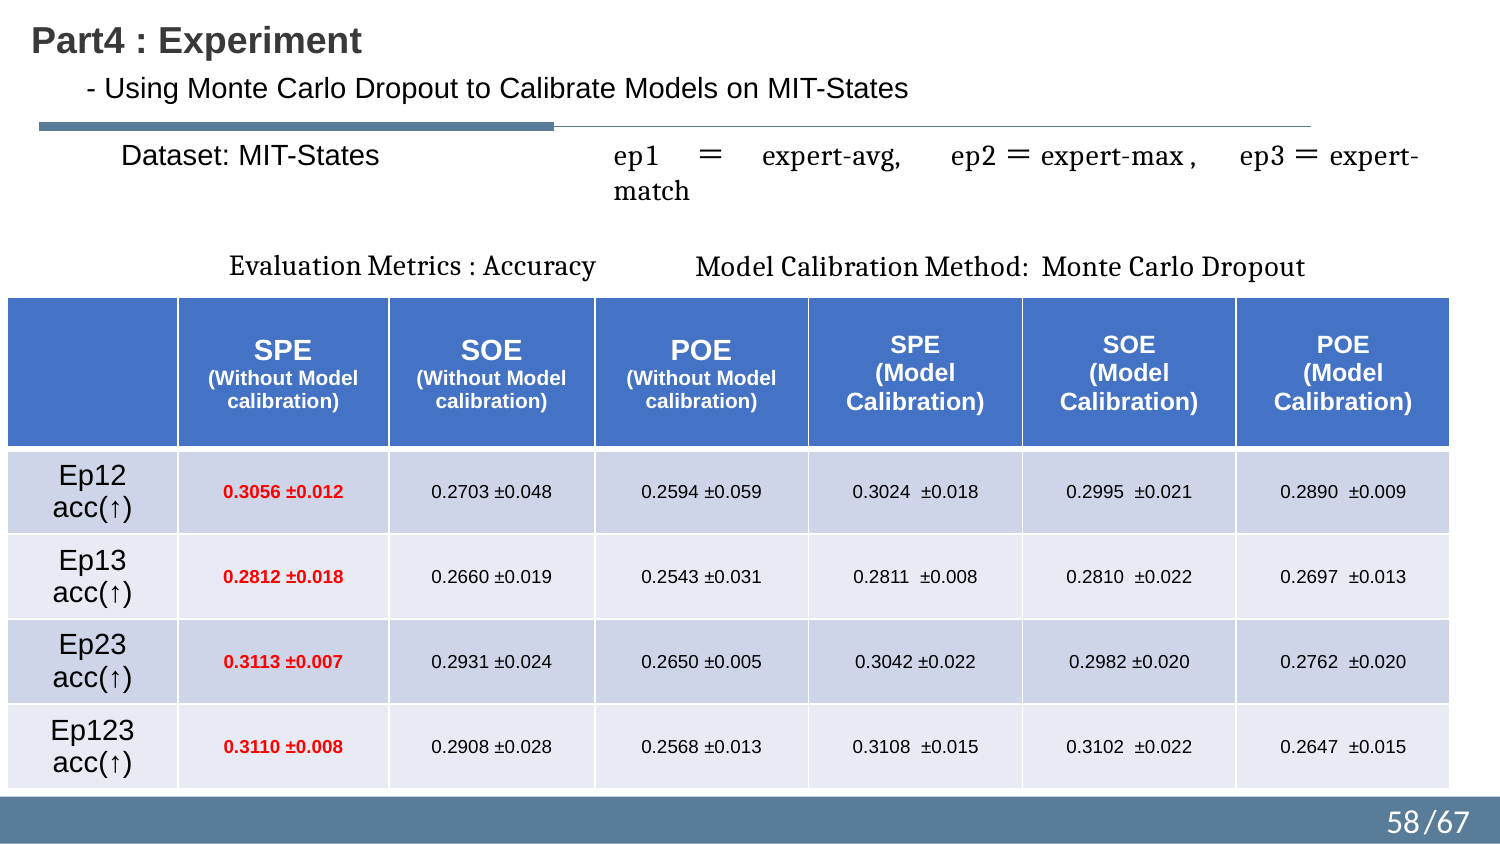

Part4 : Experiment
- Using Monte Carlo Dropout to Calibrate Models on MIT-States
ep1　＝　expert-avg, 　ep2＝expert-max ,　ep3＝expert-match
Dataset: MIT-States
Evaluation Metrics : Accuracy
Model Calibration Method:  Monte Carlo Dropout
|  | SPE (Without Model calibration) | SOE (Without Model calibration) | POE (Without Model calibration) | SPE (Model Calibration) | SOE (Model Calibration) | POE (Model Calibration) |
| --- | --- | --- | --- | --- | --- | --- |
| Ep12 acc(↑) | 0.3056 ±0.012 | 0.2703 ±0.048 | 0.2594 ±0.059 | 0.3024 ±0.018 | 0.2995 ±0.021 | 0.2890 ±0.009 |
| Ep13 acc(↑) | 0.2812 ±0.018 | 0.2660 ±0.019 | 0.2543 ±0.031 | 0.2811 ±0.008 | 0.2810 ±0.022 | 0.2697 ±0.013 |
| Ep23 acc(↑) | 0.3113 ±0.007 | 0.2931 ±0.024 | 0.2650 ±0.005 | 0.3042 ±0.022 | 0.2982 ±0.020 | 0.2762 ±0.020 |
| Ep123 acc(↑) | 0.3110 ±0.008 | 0.2908 ±0.028 | 0.2568 ±0.013 | 0.3108 ±0.015 | 0.3102 ±0.022 | 0.2647 ±0.015 |
58
/67